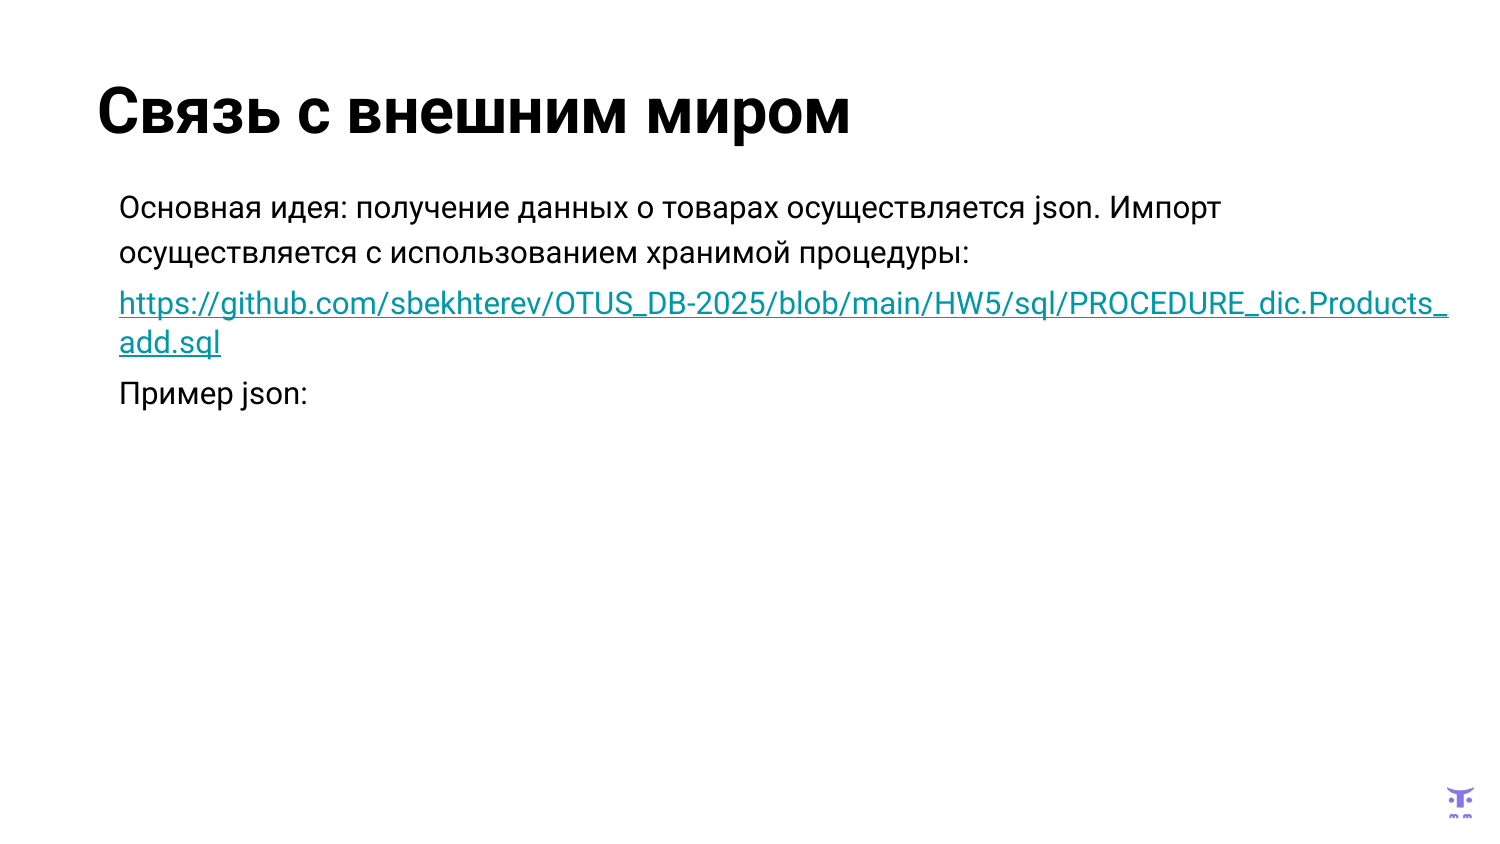

# Связь с внешним миром
Основная идея: получение данных о товарах осуществляется json. Импорт осуществляется с использованием хранимой процедуры:
https://github.com/sbekhterev/OTUS_DB-2025/blob/main/HW5/sql/PROCEDURE_dic.Products_add.sql
Пример json: